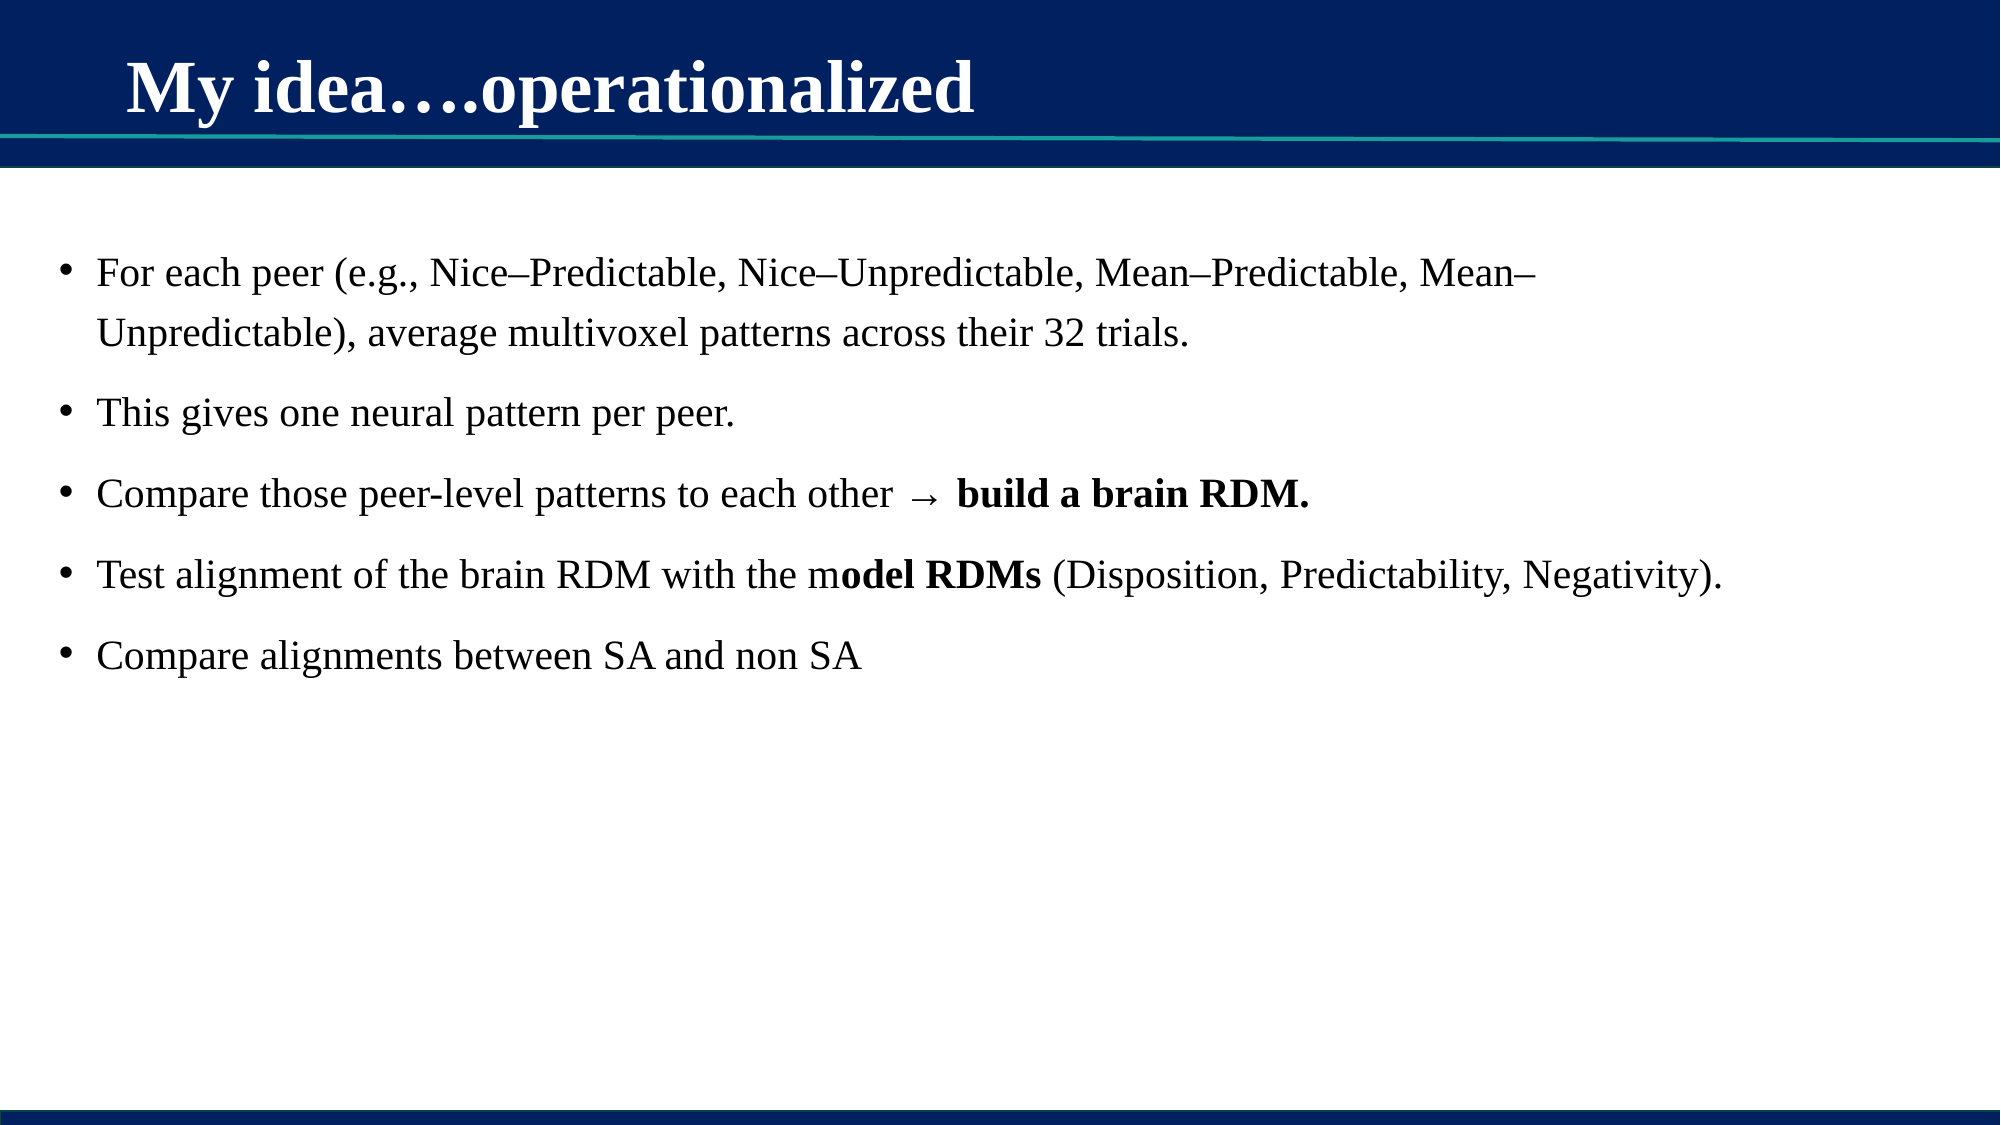

# My idea….operationalized
For each peer (e.g., Nice–Predictable, Nice–Unpredictable, Mean–Predictable, Mean–Unpredictable), average multivoxel patterns across their 32 trials.
This gives one neural pattern per peer.
Compare those peer-level patterns to each other → build a brain RDM.
Test alignment of the brain RDM with the model RDMs (Disposition, Predictability, Negativity).
Compare alignments between SA and non SA